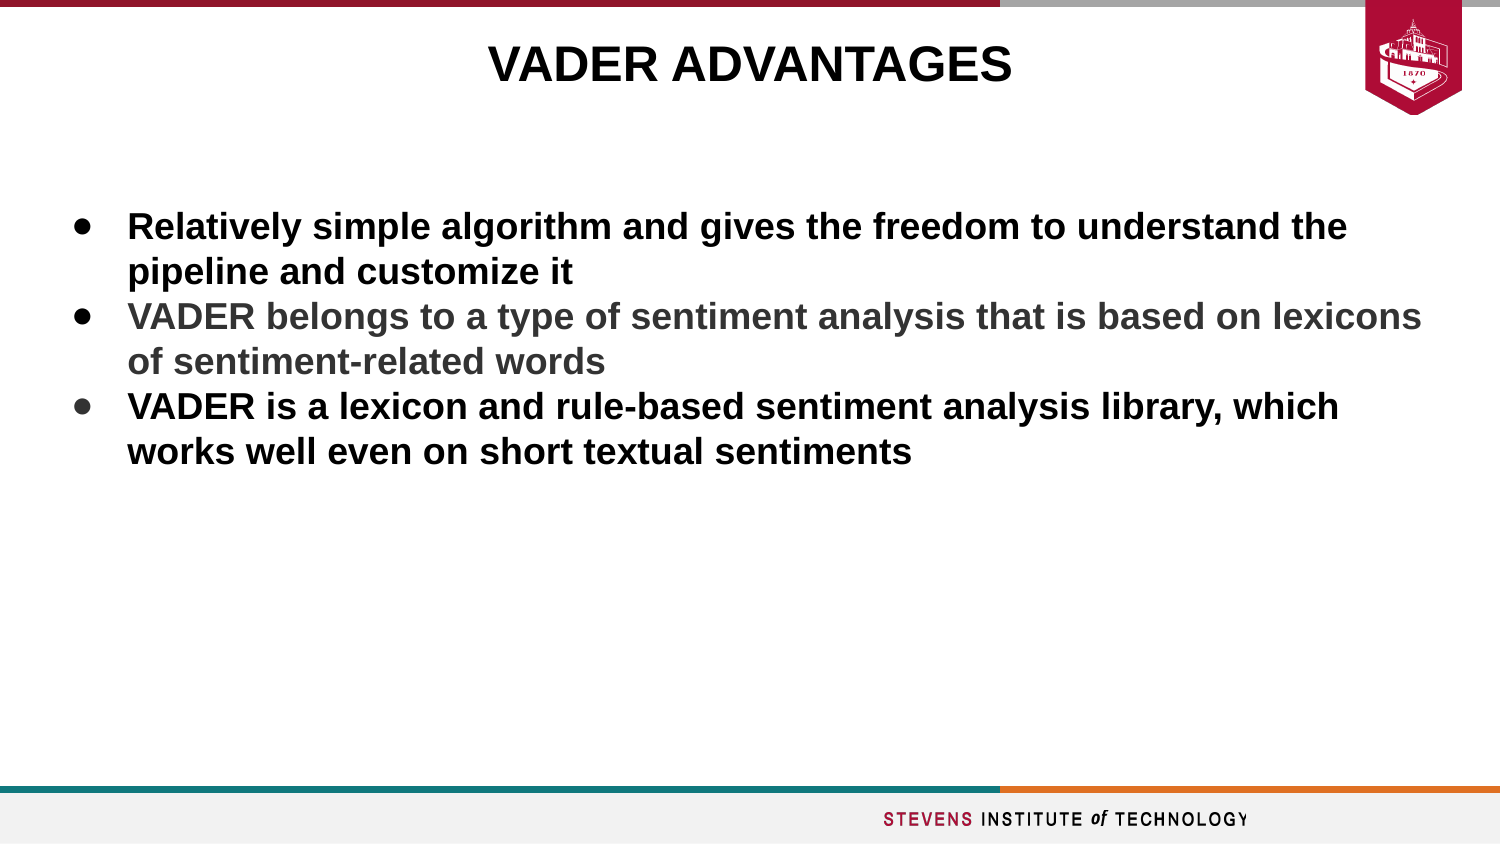

VADER ADVANTAGES

Relatively simple algorithm and gives the freedom to understand the pipeline and customize it
VADER belongs to a type of sentiment analysis that is based on lexicons of sentiment-related words
VADER is a lexicon and rule-based sentiment analysis library, which works well even on short textual sentiments